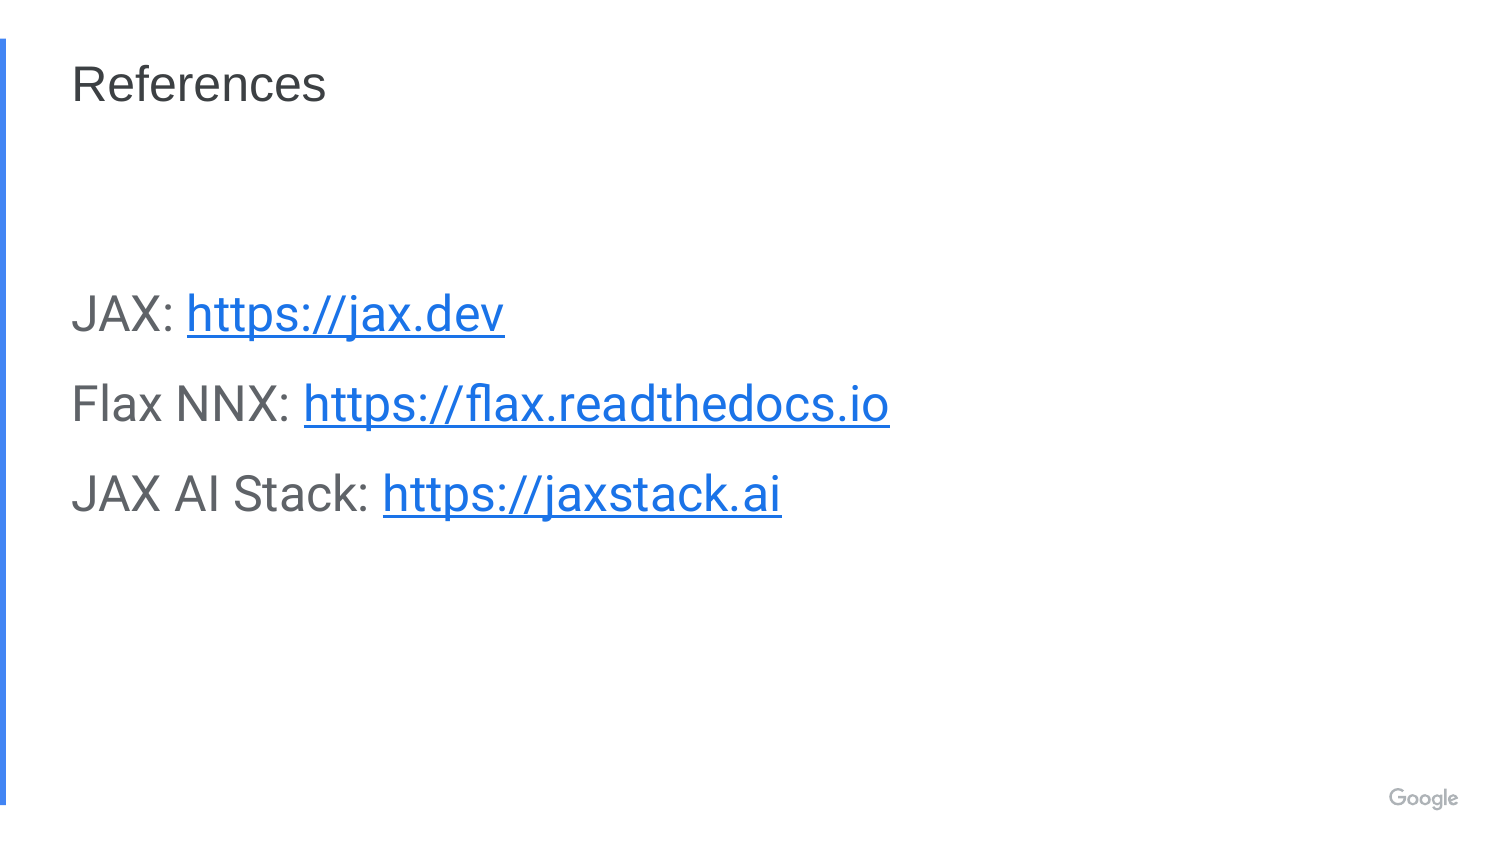

# References
JAX: https://jax.dev
Flax NNX: https://flax.readthedocs.io
JAX AI Stack: https://jaxstack.ai